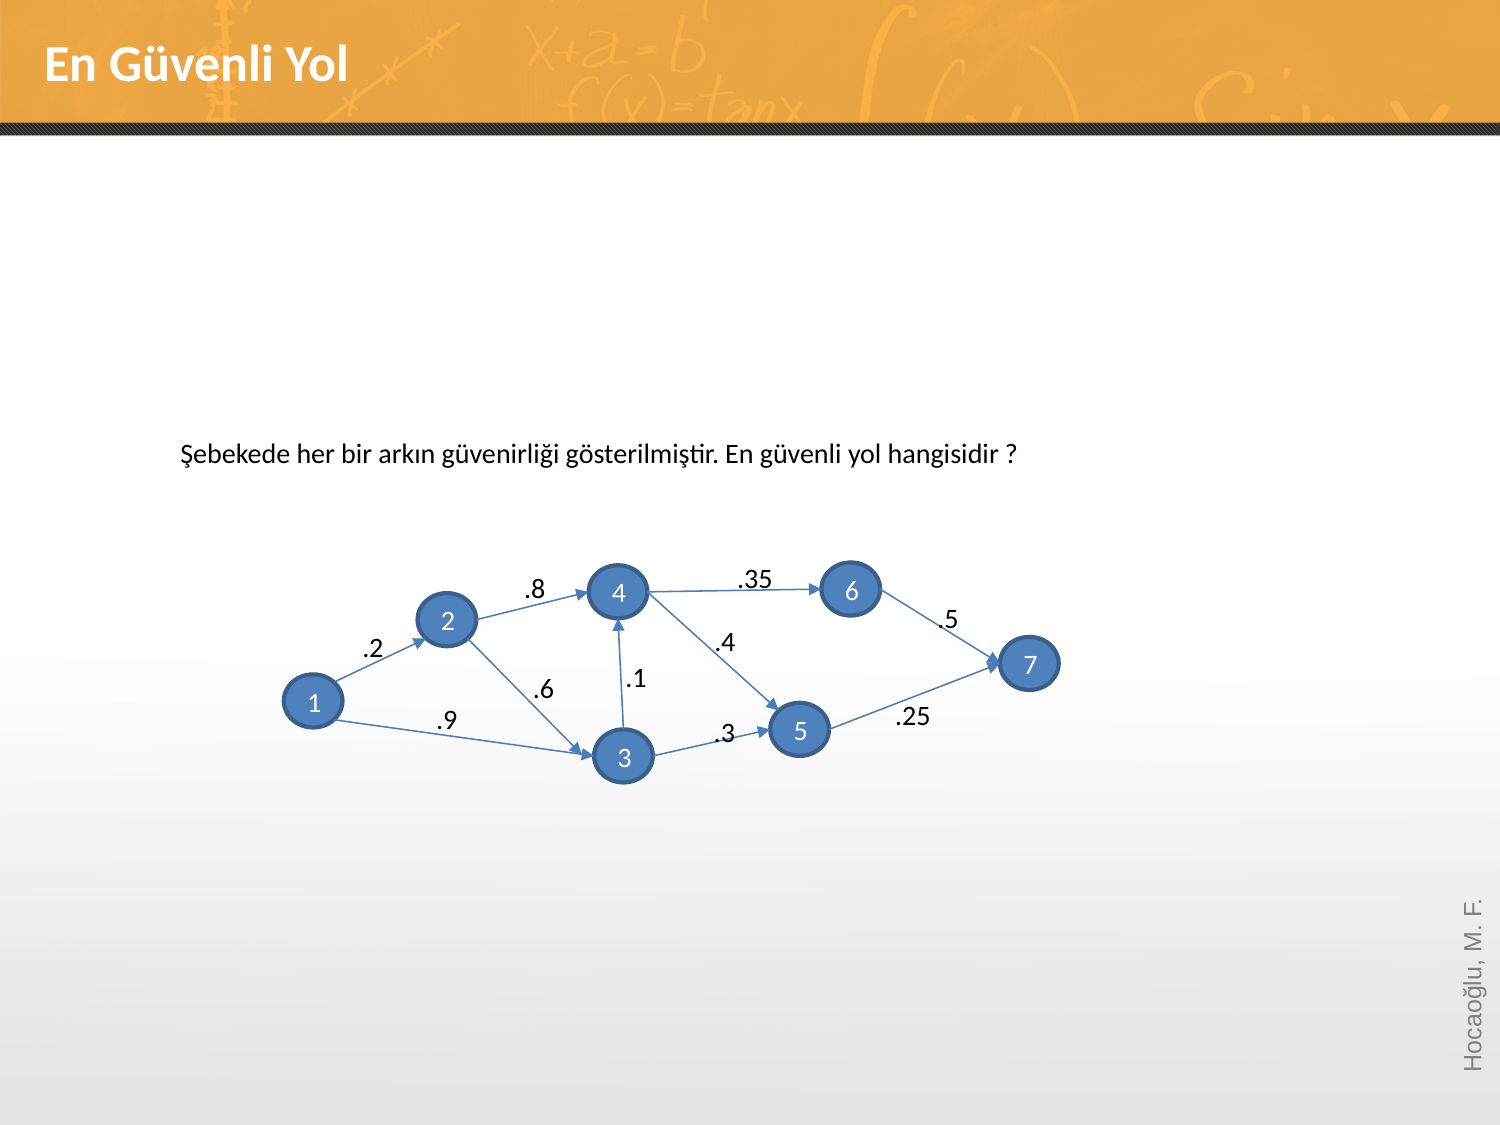

# En Güvenli Yol

Şebekede her bir arkın güvenirliği gösterilmiştir. En güvenli yol hangisidir ?
.35
6
.8
4
2
.5
.4
.2
7
.1
.6
1
.25
.9
5
.3
3